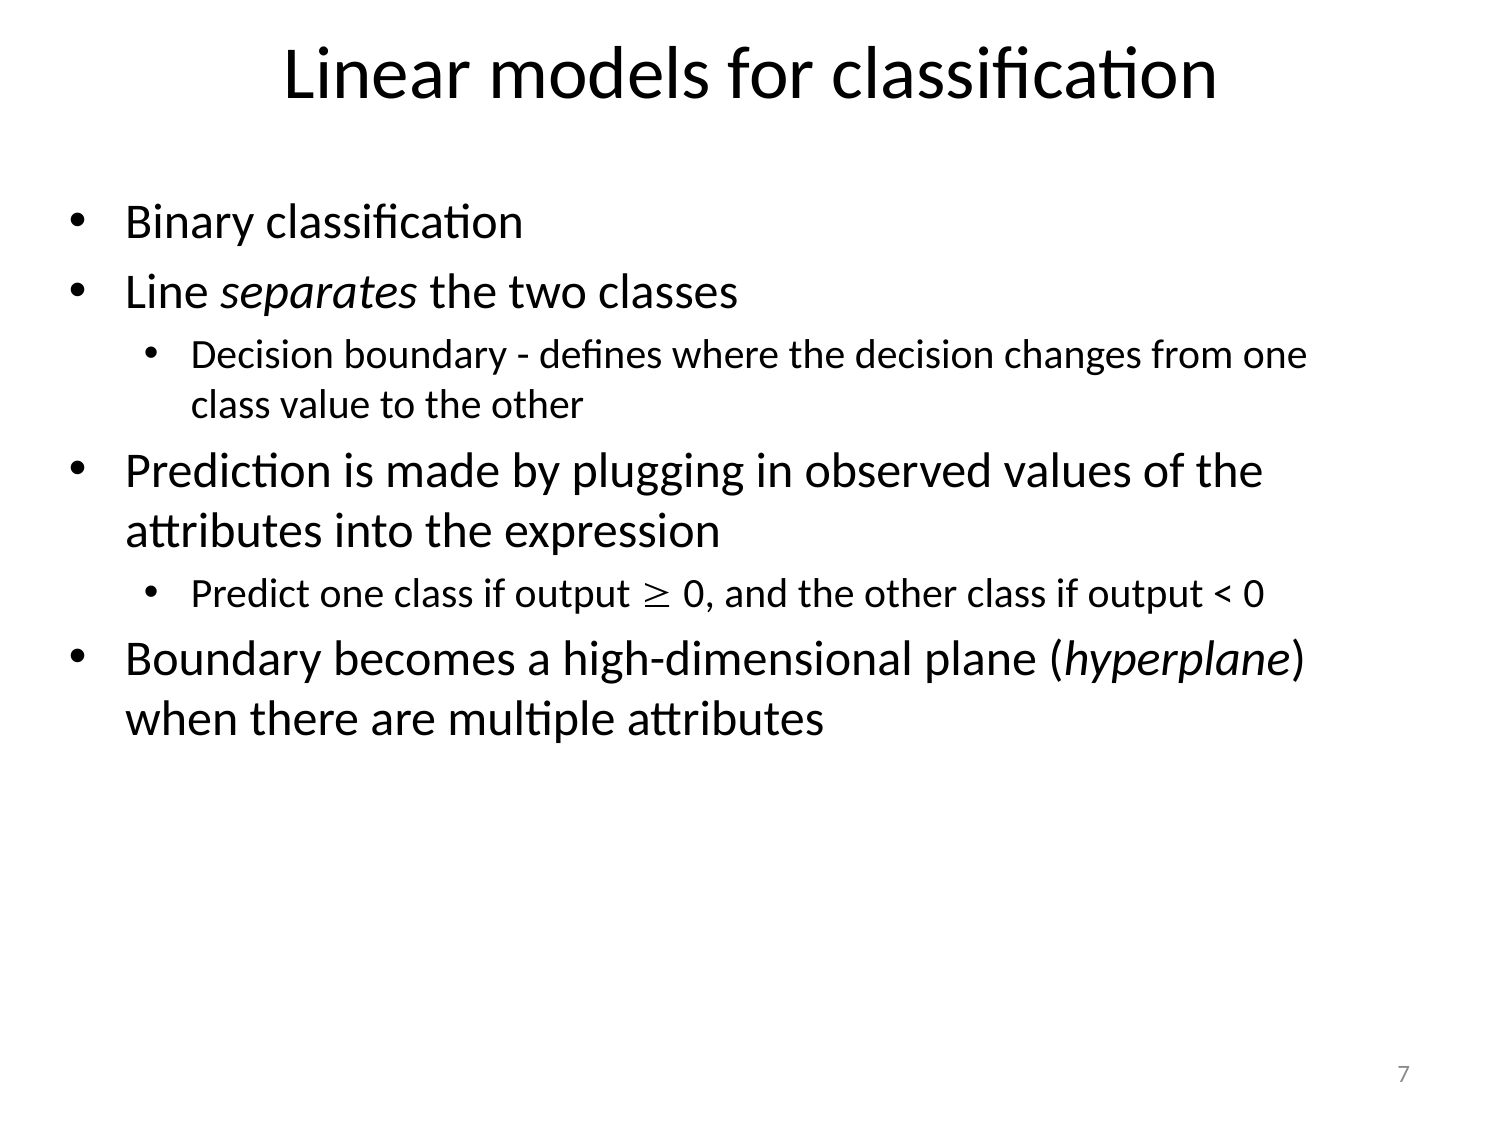

Linear models for classification
Binary classification
Line separates the two classes
Decision boundary - defines where the decision changes from one class value to the other
Prediction is made by plugging in observed values of the attributes into the expression
Predict one class if output ≥ 0, and the other class if output < 0
Boundary becomes a high-dimensional plane (hyperplane) when there are multiple attributes
7